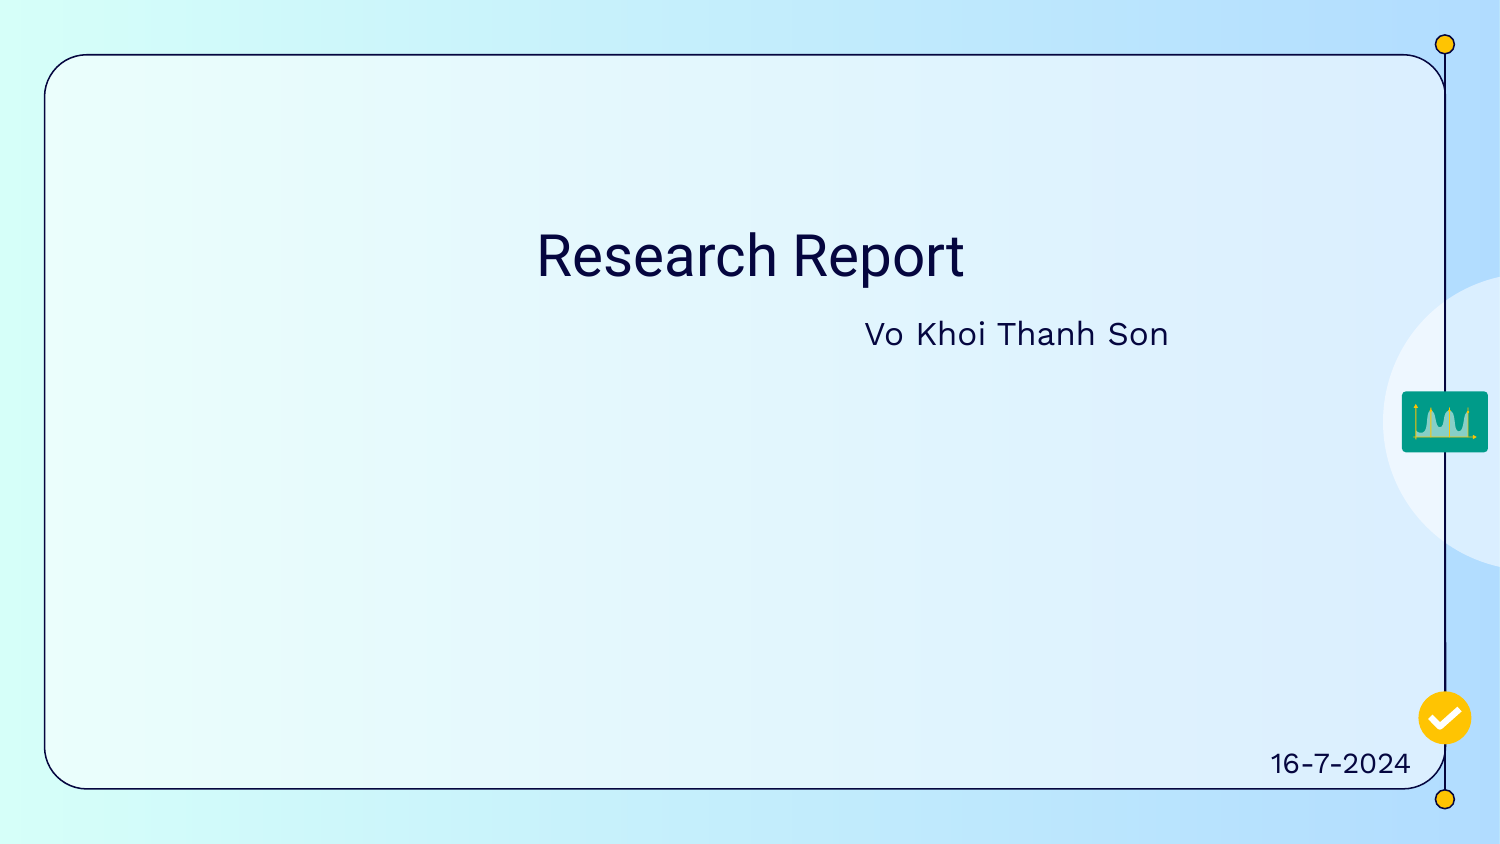

Research Report
Vo Khoi Thanh Son
16-7-2024